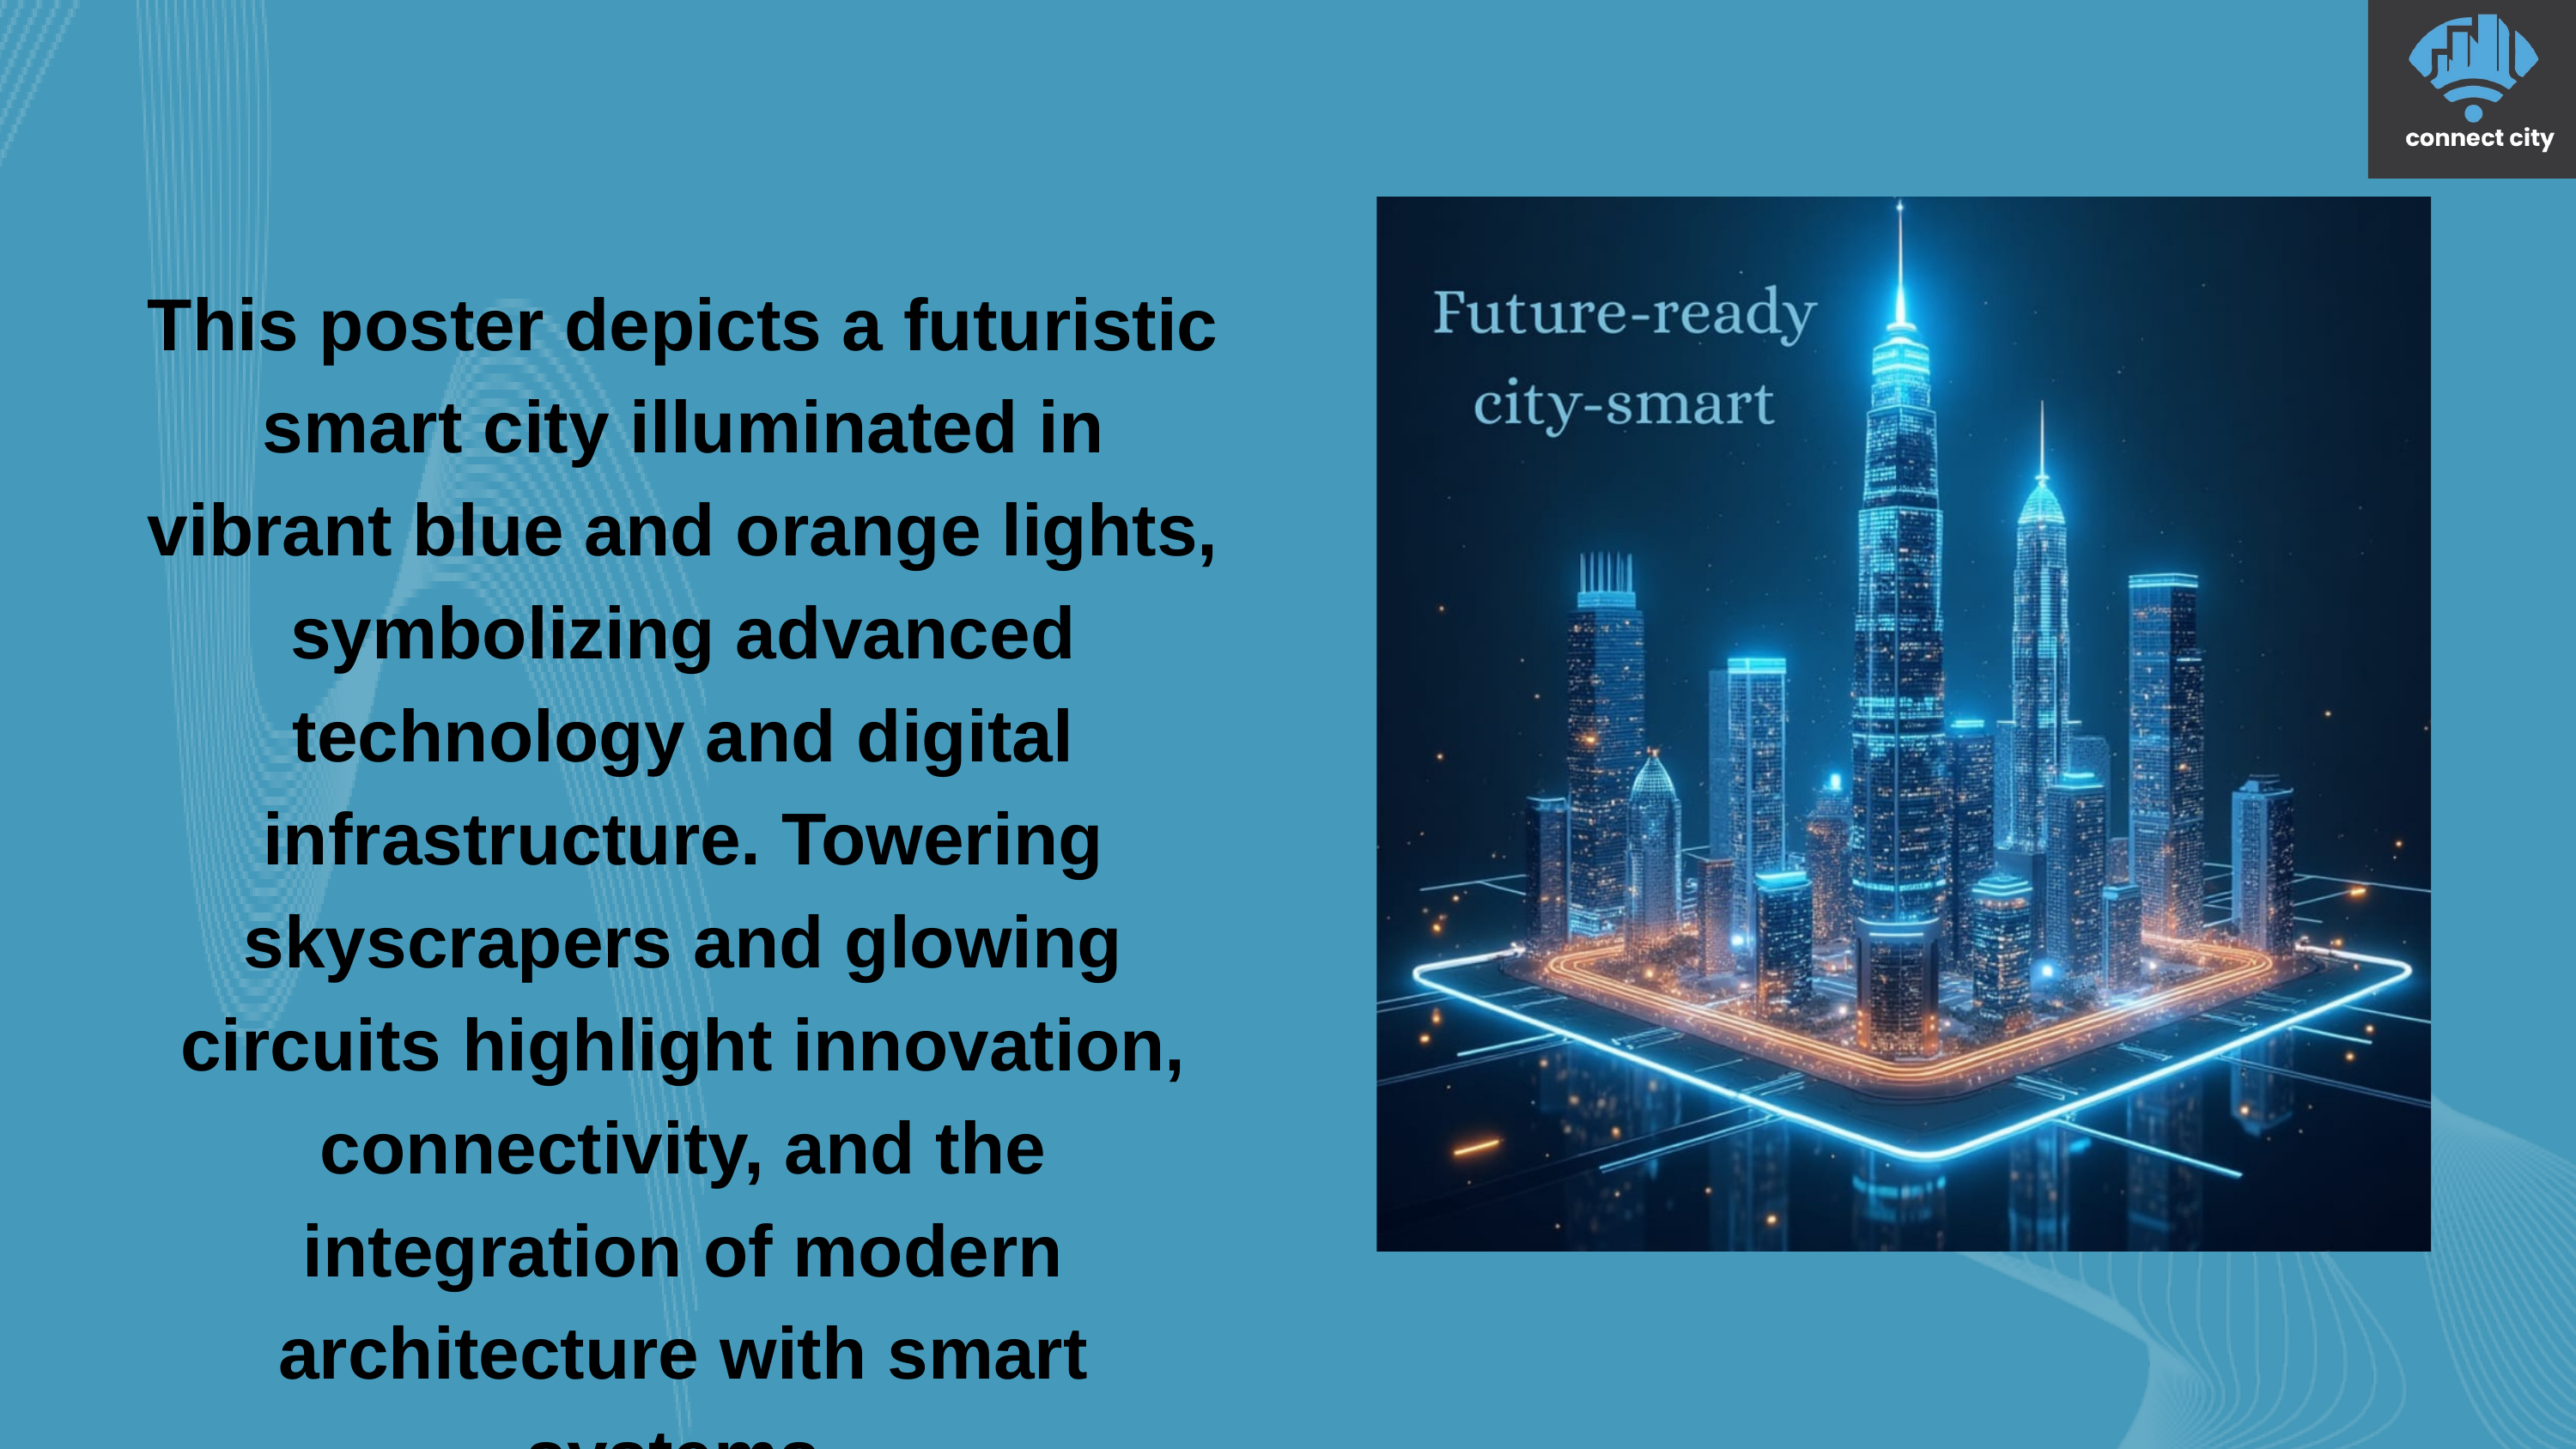

This poster depicts a futuristic smart city illuminated in vibrant blue and orange lights, symbolizing advanced technology and digital infrastructure. Towering skyscrapers and glowing circuits highlight innovation, connectivity, and the integration of modern architecture with smart systems.